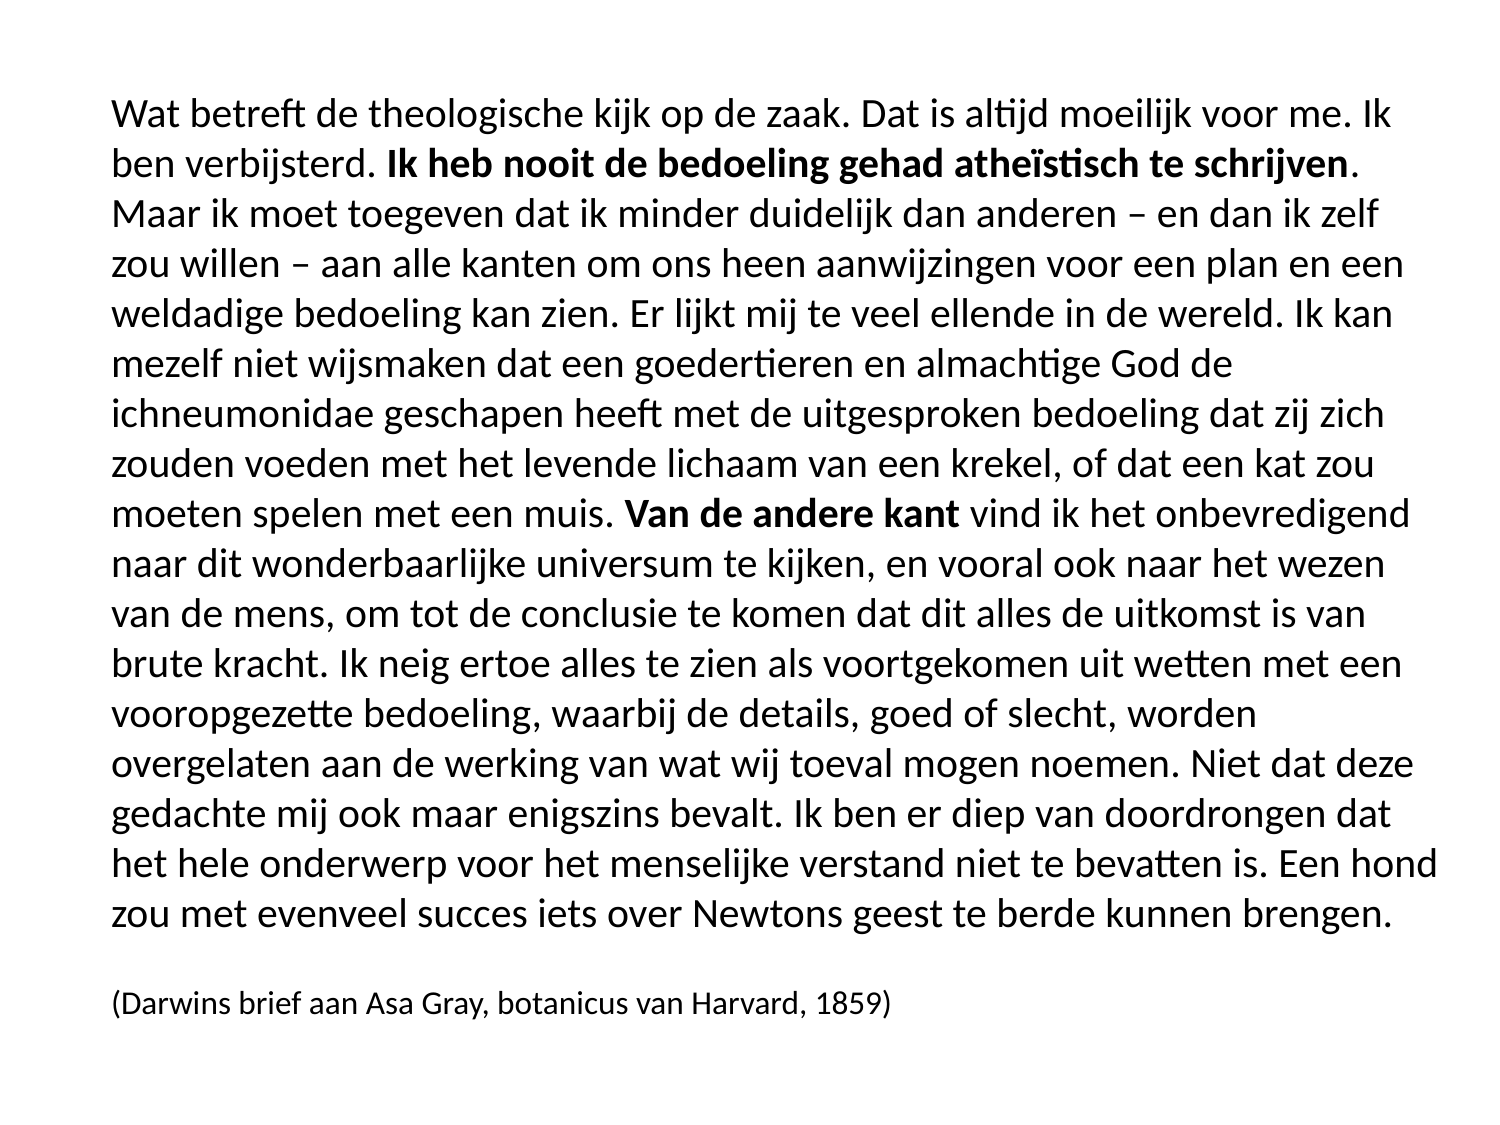

Wat betreft de theologische kijk op de zaak. Dat is altijd moeilijk voor me. Ik ben verbijsterd. Ik heb nooit de bedoeling gehad atheïstisch te schrijven. Maar ik moet toegeven dat ik minder duidelijk dan anderen – en dan ik zelf zou willen – aan alle kanten om ons heen aanwijzingen voor een plan en een weldadige bedoeling kan zien. Er lijkt mij te veel ellende in de wereld. Ik kan mezelf niet wijsmaken dat een goedertieren en almachtige God de ichneumonidae geschapen heeft met de uitgesproken bedoeling dat zij zich zouden voeden met het levende lichaam van een krekel, of dat een kat zou moeten spelen met een muis. Van de andere kant vind ik het onbevredigend naar dit wonderbaarlijke universum te kijken, en vooral ook naar het wezen van de mens, om tot de conclusie te komen dat dit alles de uitkomst is van brute kracht. Ik neig ertoe alles te zien als voortgekomen uit wetten met een vooropgezette bedoeling, waarbij de details, goed of slecht, worden overgelaten aan de werking van wat wij toeval mogen noemen. Niet dat deze gedachte mij ook maar enigszins bevalt. Ik ben er diep van doordrongen dat het hele onderwerp voor het menselijke verstand niet te bevatten is. Een hond zou met evenveel succes iets over Newtons geest te berde kunnen brengen.

(Darwins brief aan Asa Gray, botanicus van Harvard, 1859)